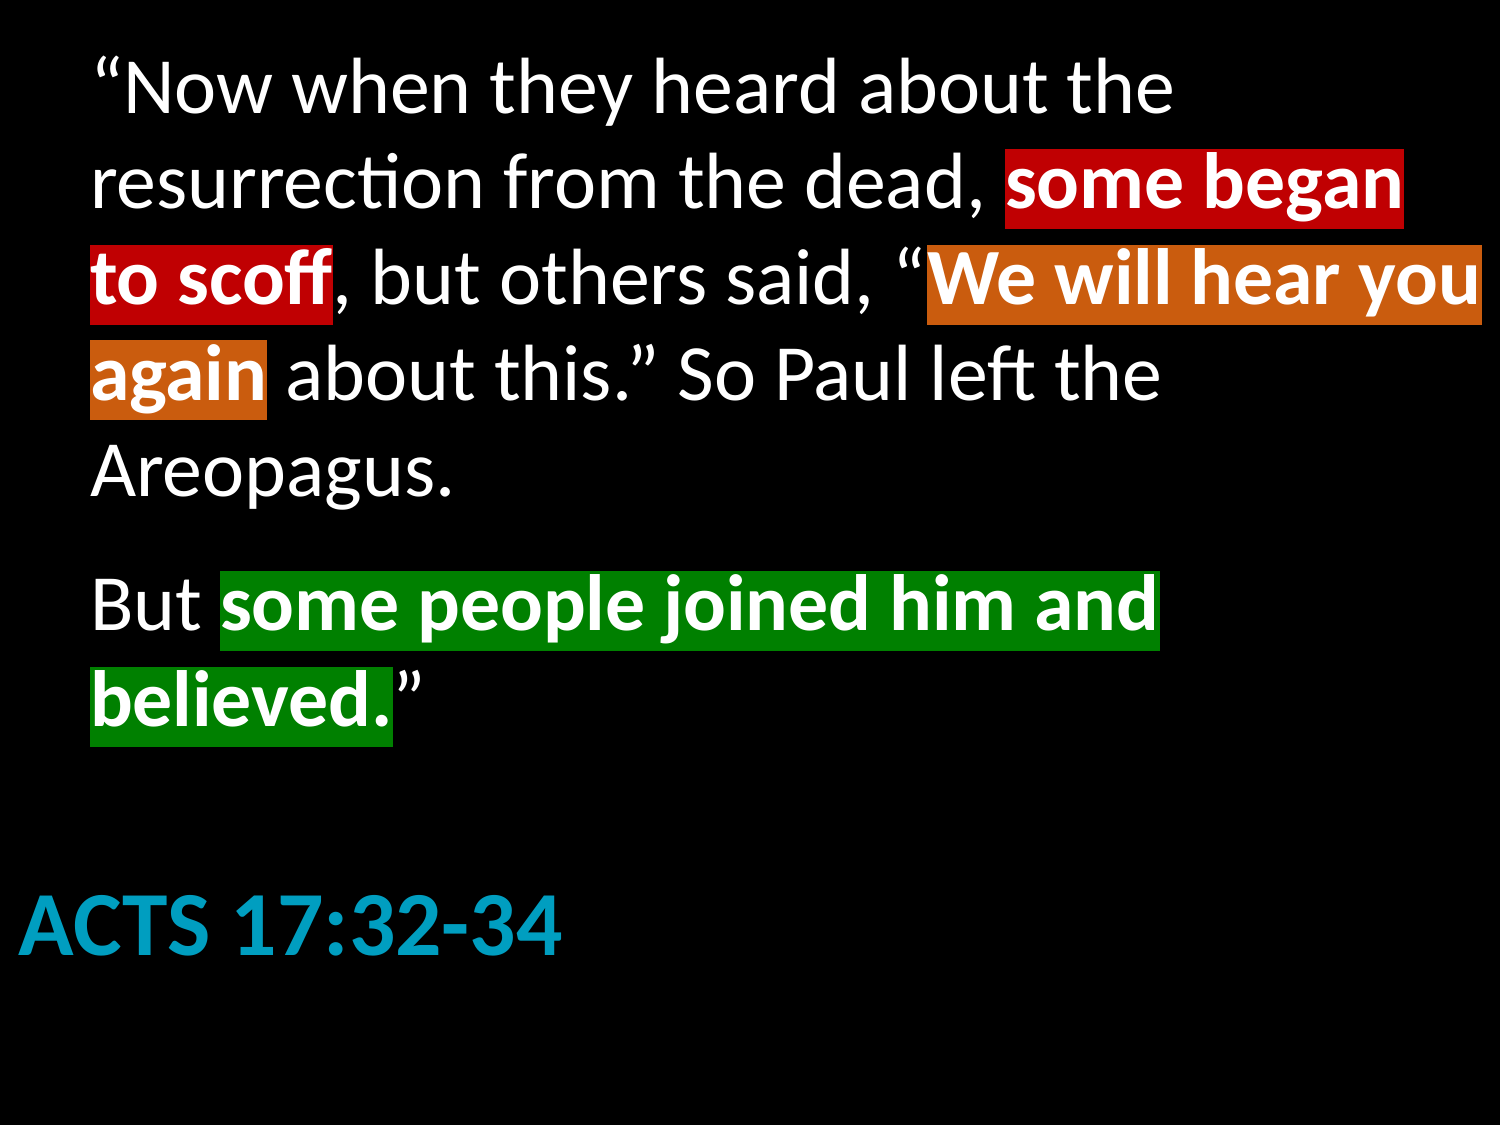

# “Now when they heard about the resurrection from the dead, some began to scoff, but others said, “We will hear you again about this.” So Paul left the Areopagus. But some people joined him and believed.”
Acts 17:32-34